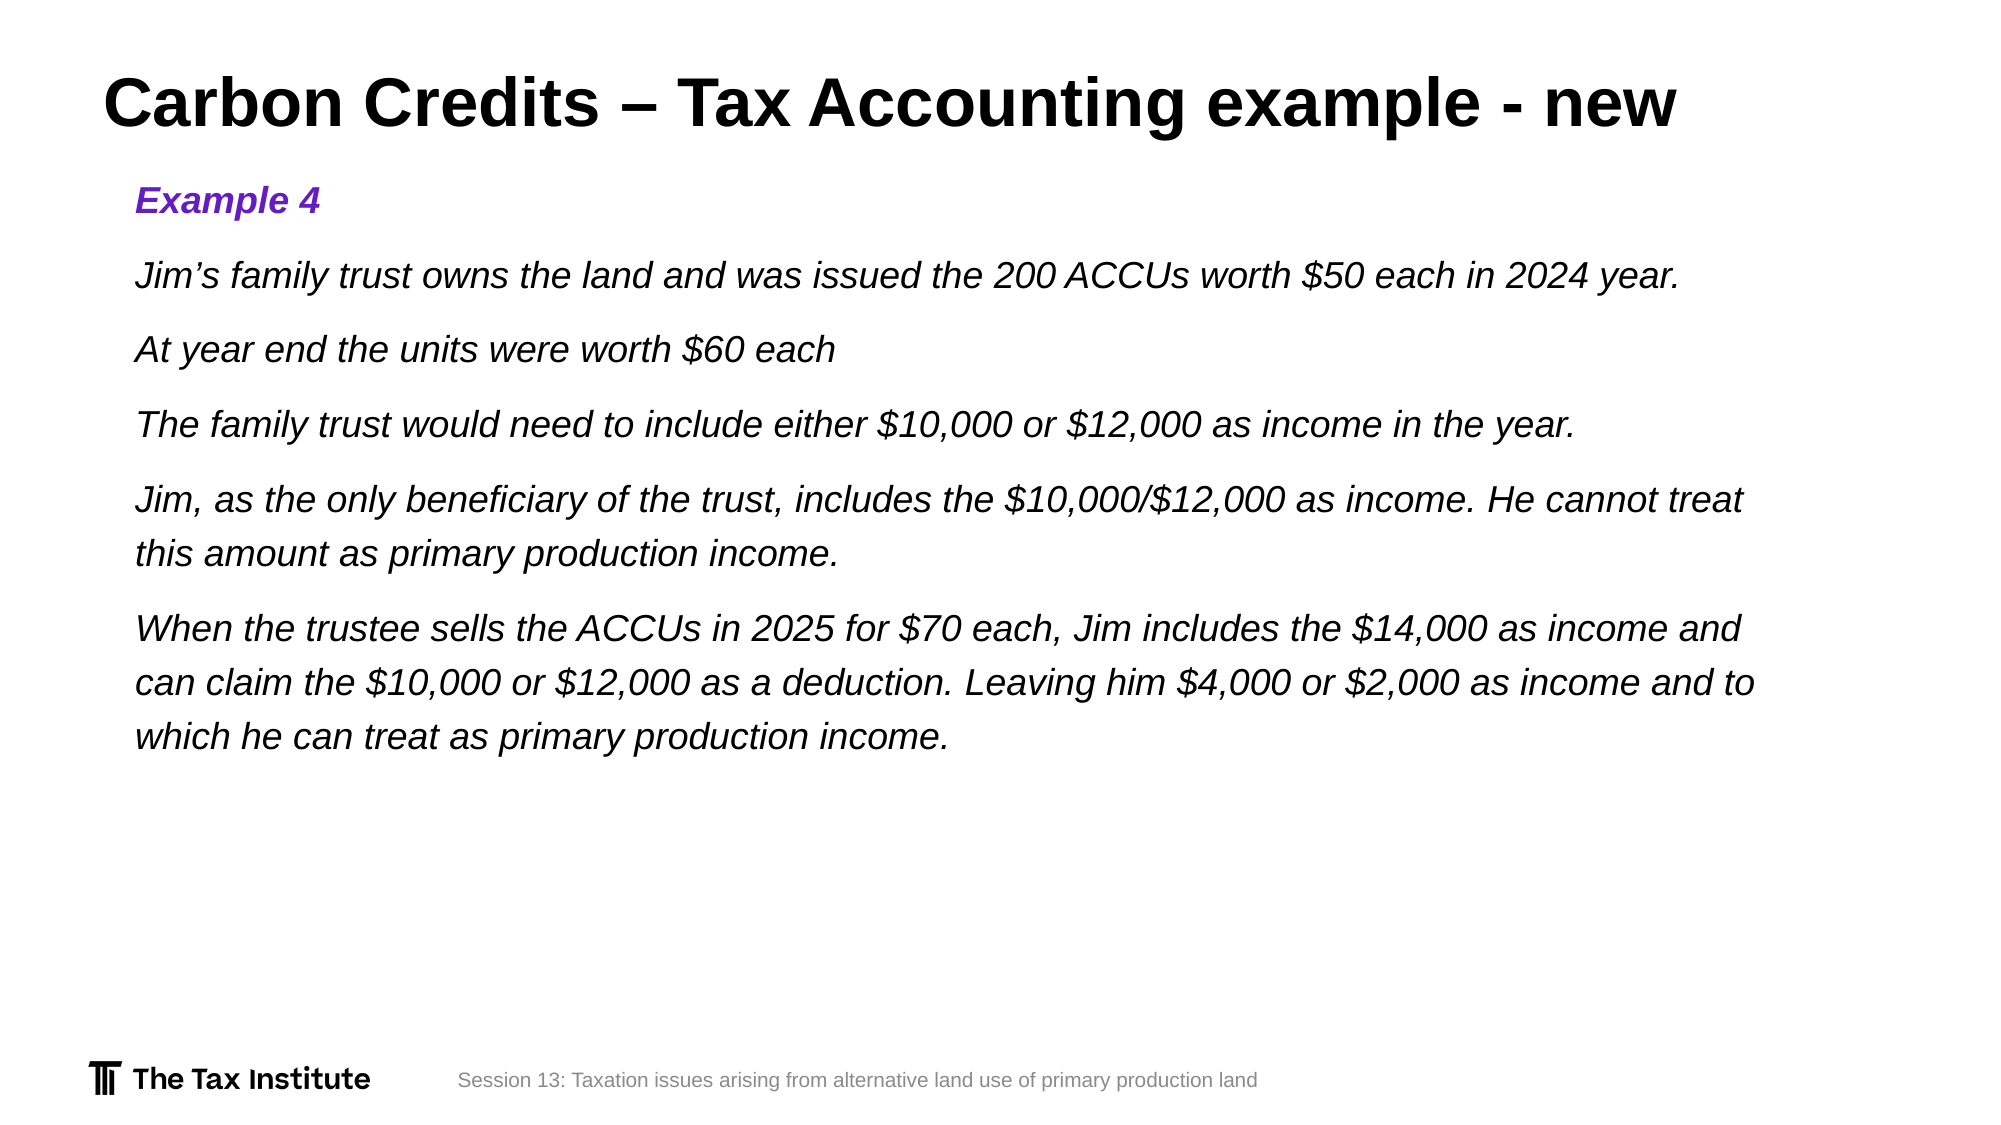

# Carbon Credits – Tax Accounting example - new
Example 4
Jim’s family trust owns the land and was issued the 200 ACCUs worth $50 each in 2024 year.
At year end the units were worth $60 each
The family trust would need to include either $10,000 or $12,000 as income in the year.
Jim, as the only beneficiary of the trust, includes the $10,000/$12,000 as income. He cannot treat this amount as primary production income.
When the trustee sells the ACCUs in 2025 for $70 each, Jim includes the $14,000 as income and can claim the $10,000 or $12,000 as a deduction. Leaving him $4,000 or $2,000 as income and to which he can treat as primary production income.
Session 13: Taxation issues arising from alternative land use of primary production land